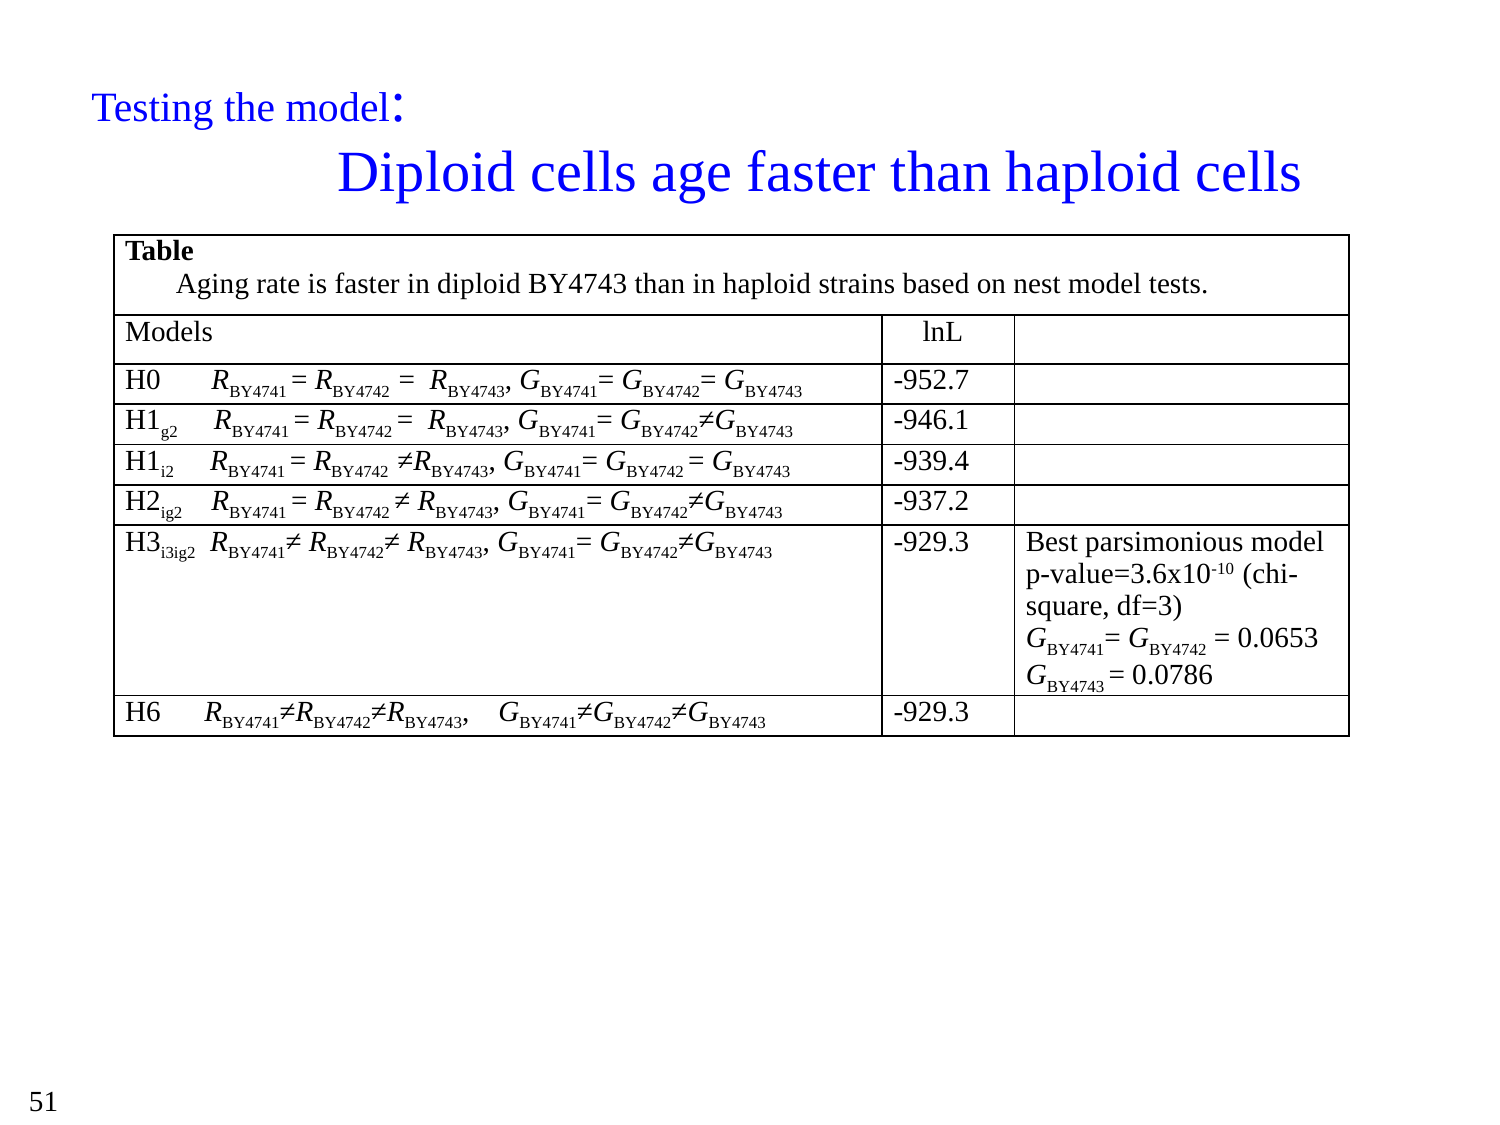

# Testing the model: Diploid cells age faster than haploid cells
| Table Aging rate is faster in diploid BY4743 than in haploid strains based on nest model tests. |  |  |
| --- | --- | --- |
| Models | lnL |  |
| H0 RBY4741 = RBY4742 = RBY4743, GBY4741= GBY4742= GBY4743 | -952.7 |  |
| H1g2 RBY4741 = RBY4742 = RBY4743, GBY4741= GBY4742≠GBY4743 | -946.1 |  |
| H1i2 RBY4741 = RBY4742 ≠RBY4743, GBY4741= GBY4742 = GBY4743 | -939.4 |  |
| H2ig2 RBY4741 = RBY4742 ≠ RBY4743, GBY4741= GBY4742≠GBY4743 | -937.2 |  |
| H3i3ig2 RBY4741≠ RBY4742≠ RBY4743, GBY4741= GBY4742≠GBY4743 | -929.3 | Best parsimonious model p-value=3.6x10-10 (chi-square, df=3) GBY4741= GBY4742 = 0.0653 GBY4743 = 0.0786 |
| H6 RBY4741≠RBY4742≠RBY4743, GBY4741≠GBY4742≠GBY4743 | -929.3 |  |